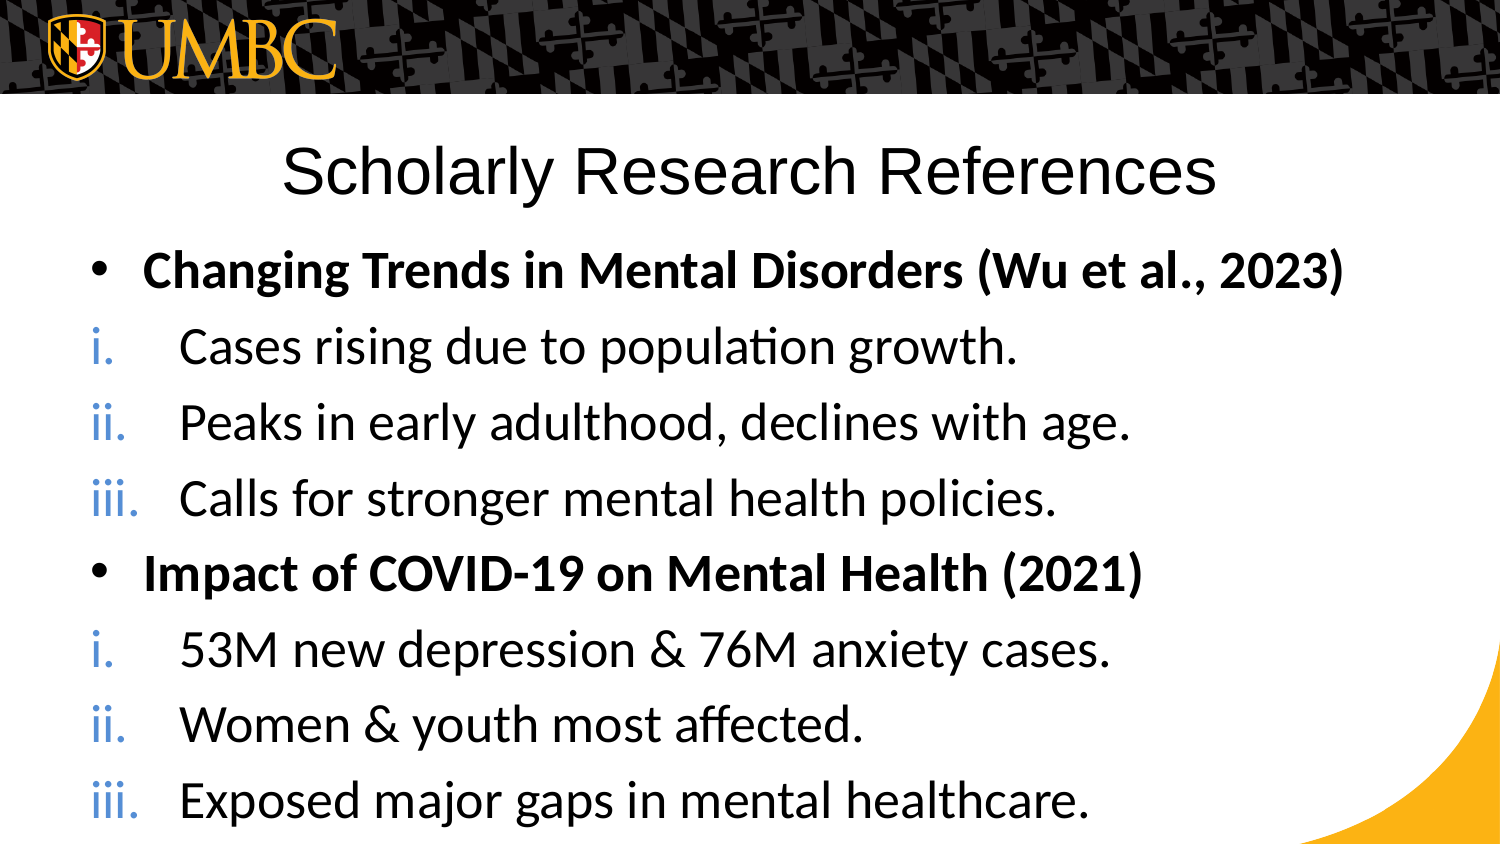

# Scholarly Research References
Changing Trends in Mental Disorders (Wu et al., 2023)
Cases rising due to population growth.
Peaks in early adulthood, declines with age.
Calls for stronger mental health policies.
Impact of COVID-19 on Mental Health (2021)
53M new depression & 76M anxiety cases.
Women & youth most affected.
Exposed major gaps in mental healthcare.